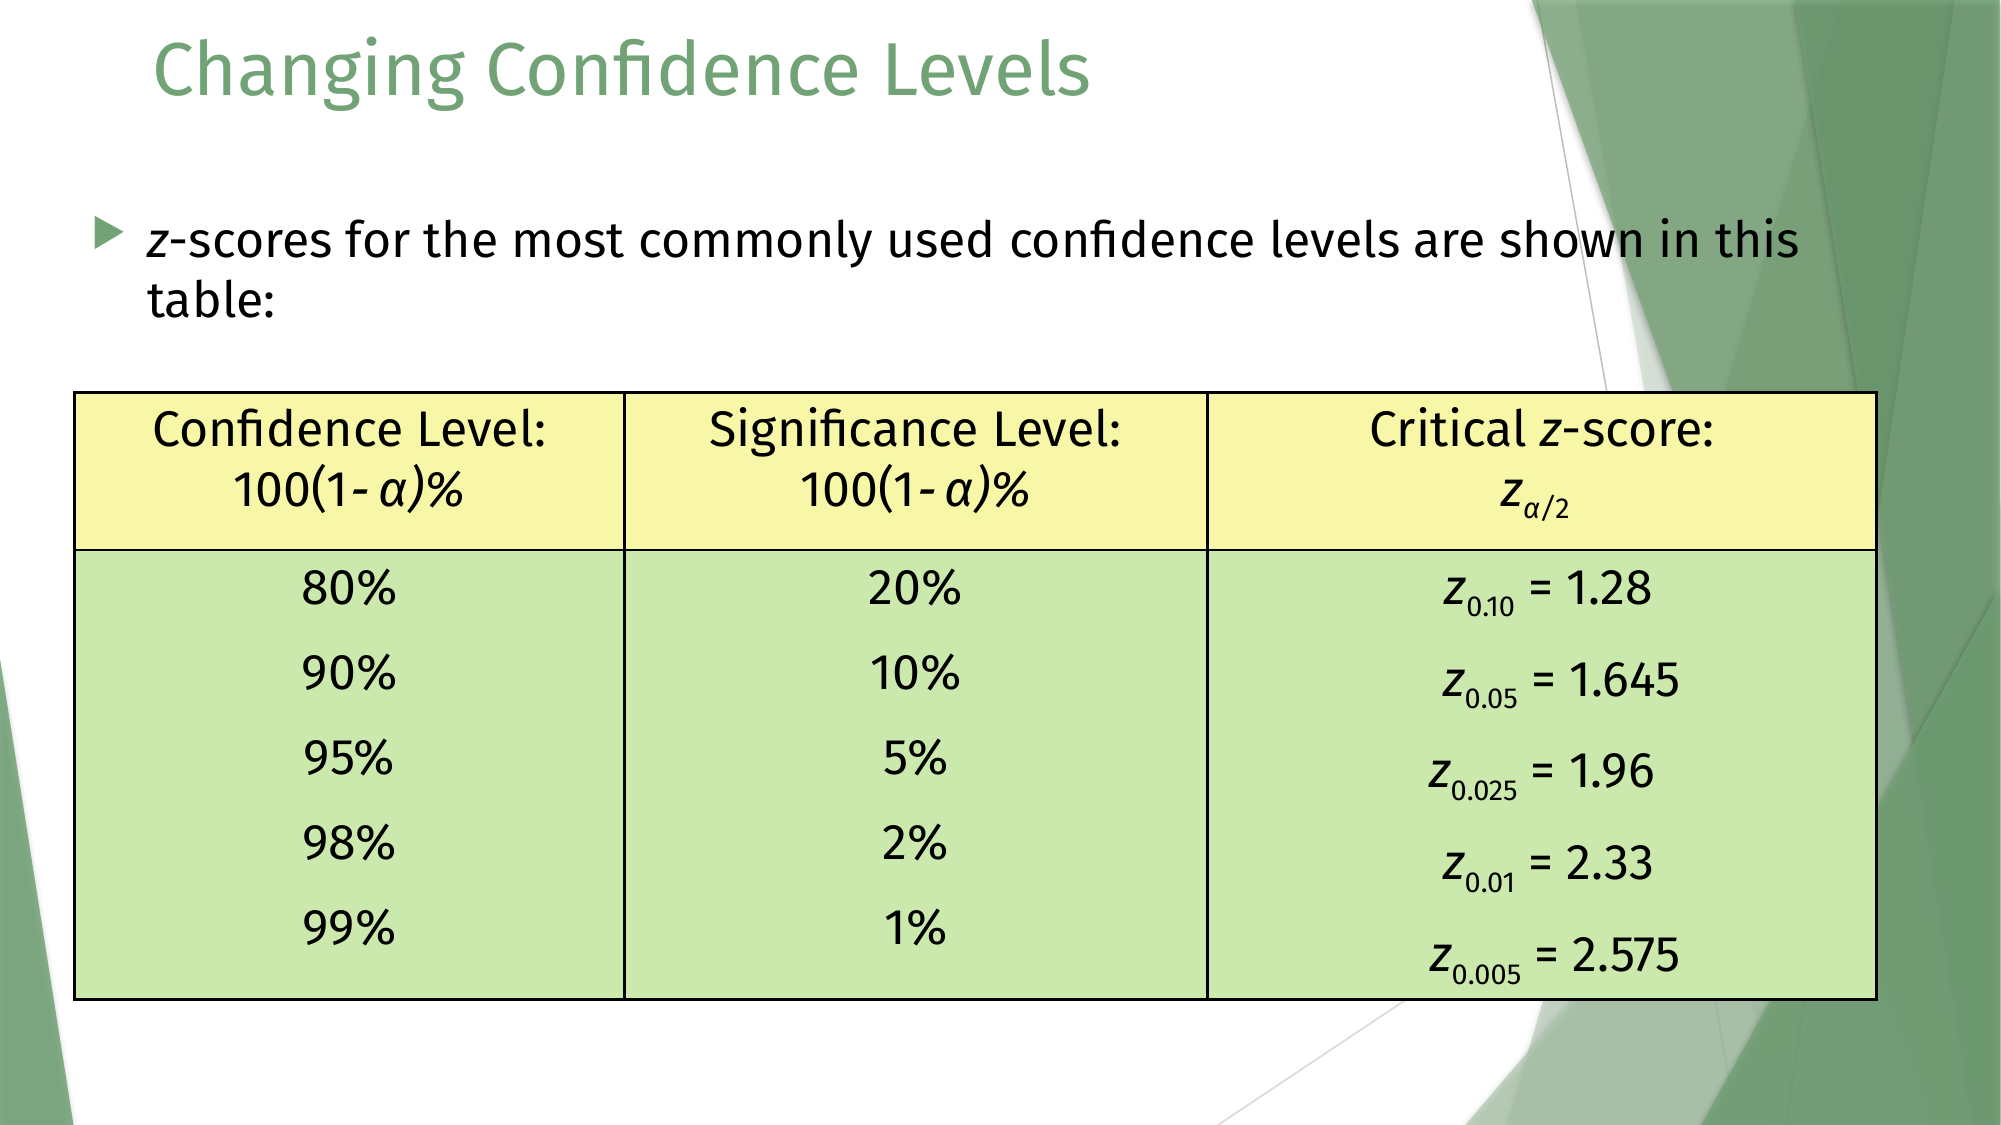

# Changing Confidence Levels
z-scores for the most commonly used confidence levels are shown in this table:

| Confidence Level: 100(1− α)% | Significance Level: 100(1− α)% | Critical z-score: zα/2 |
| --- | --- | --- |
| 80% 90% 95% 98% 99% | 20% 10% 5% 2% 1% | z0.10 = 1.28 z0.05 = 1.645 z0.025 = 1.96 z0.01 = 2.33 z0.005 = 2.575 |